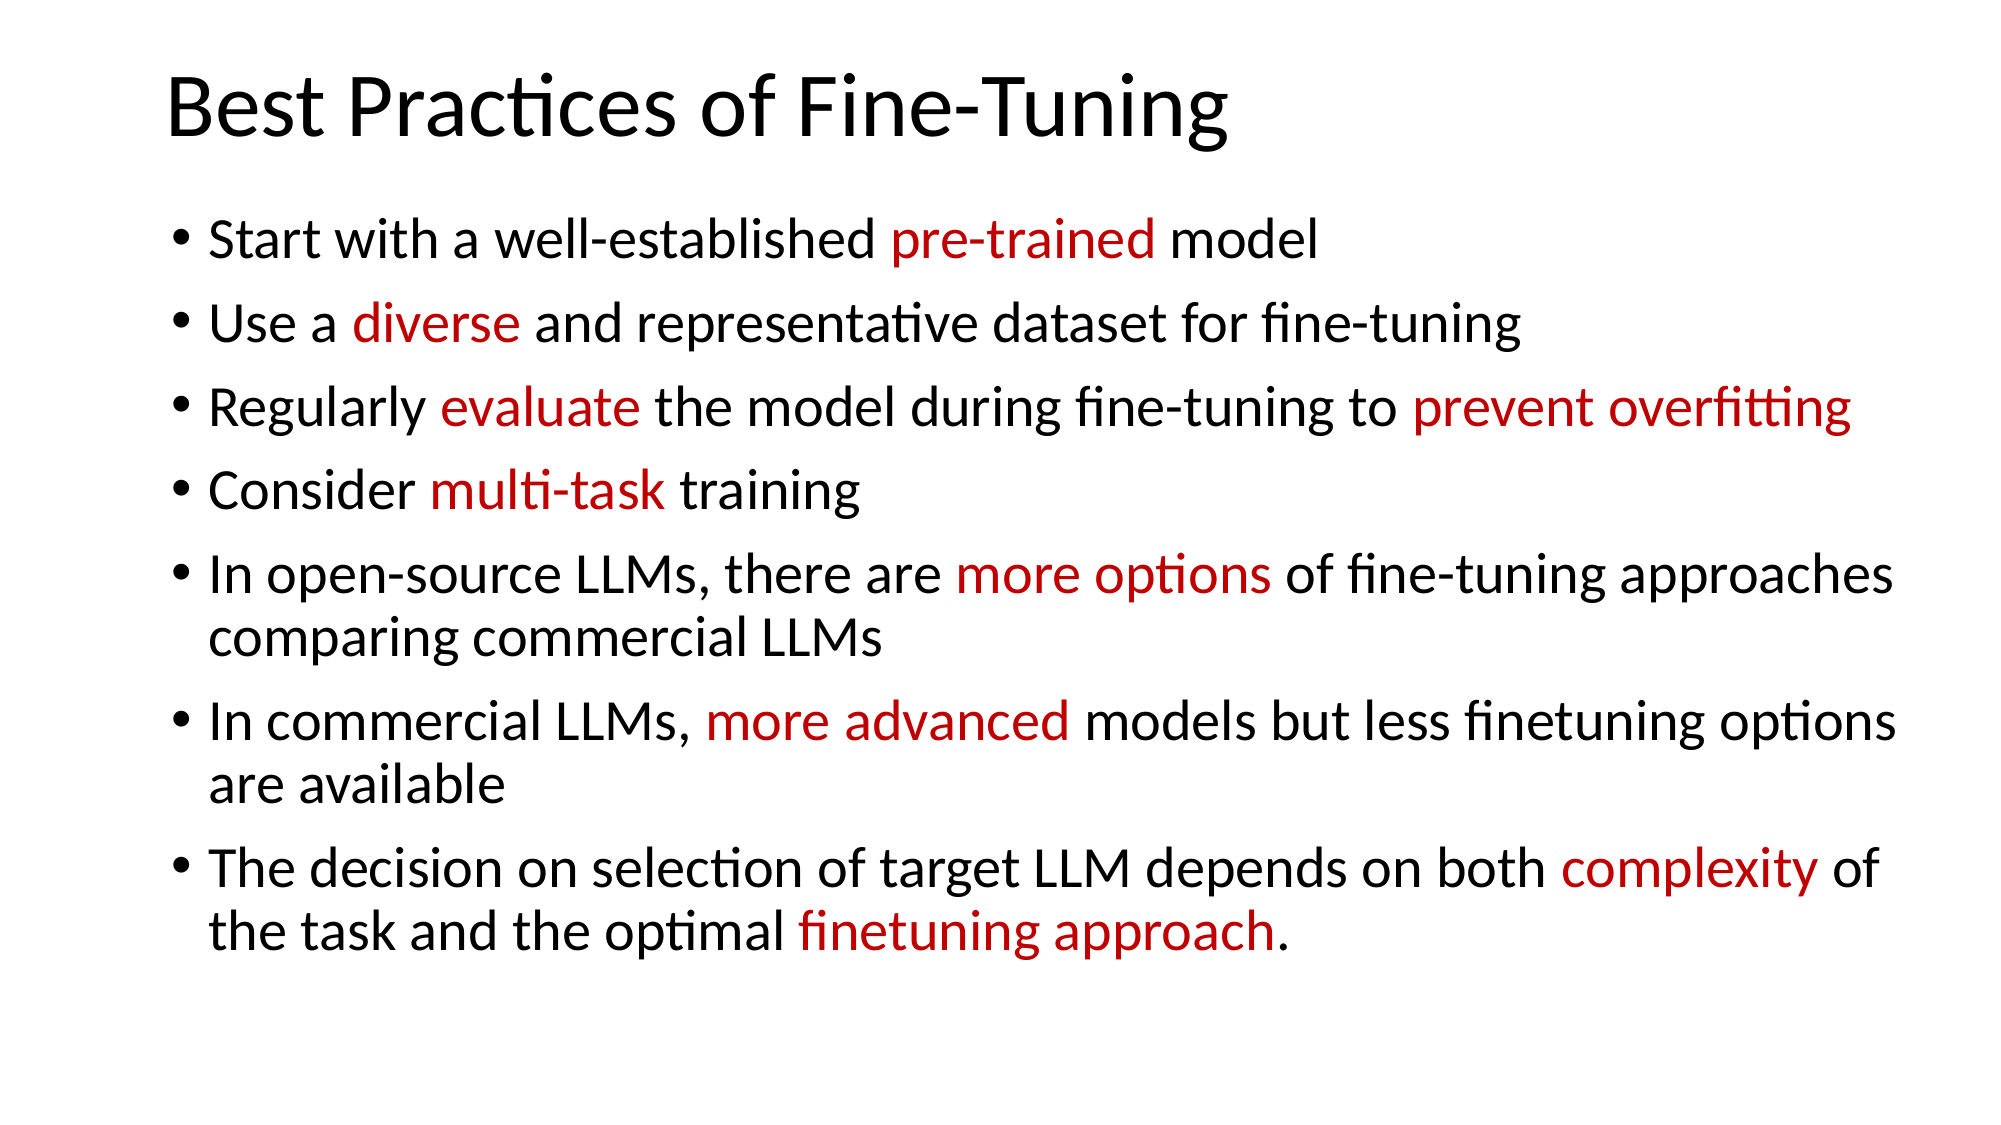

# Best Practices of Fine-Tuning
Start with a well-established pre-trained model
Use a diverse and representative dataset for fine-tuning
Regularly evaluate the model during fine-tuning to prevent overfitting
Consider multi-task training
In open-source LLMs, there are more options of fine-tuning approaches comparing commercial LLMs
In commercial LLMs, more advanced models but less finetuning options are available
The decision on selection of target LLM depends on both complexity of the task and the optimal finetuning approach.